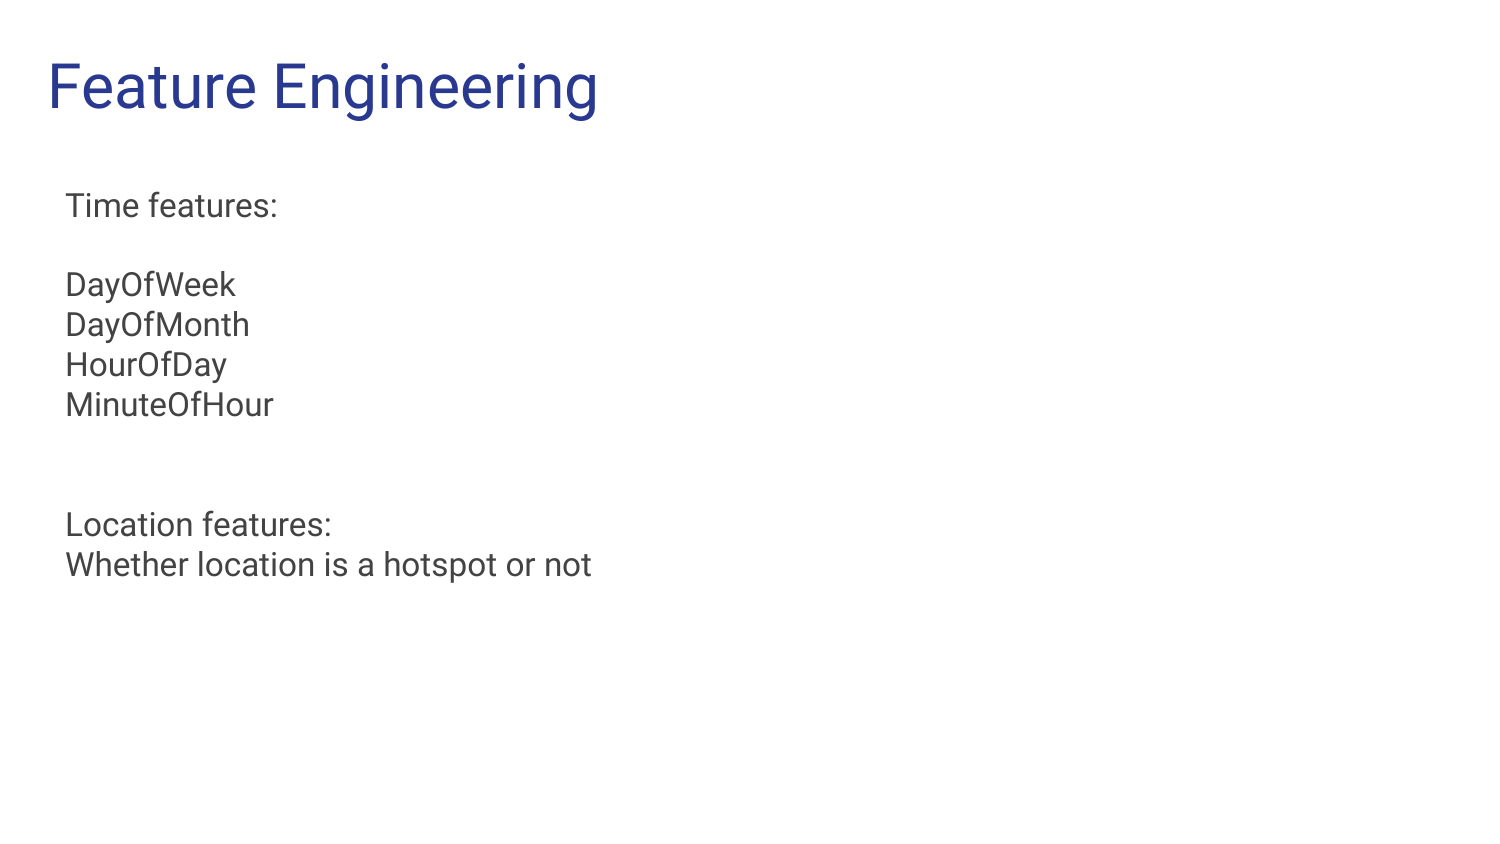

# Feature Engineering
Time features:

DayOfWeek
DayOfMonth
HourOfDay
MinuteOfHour

Location features:
Whether location is a hotspot or not